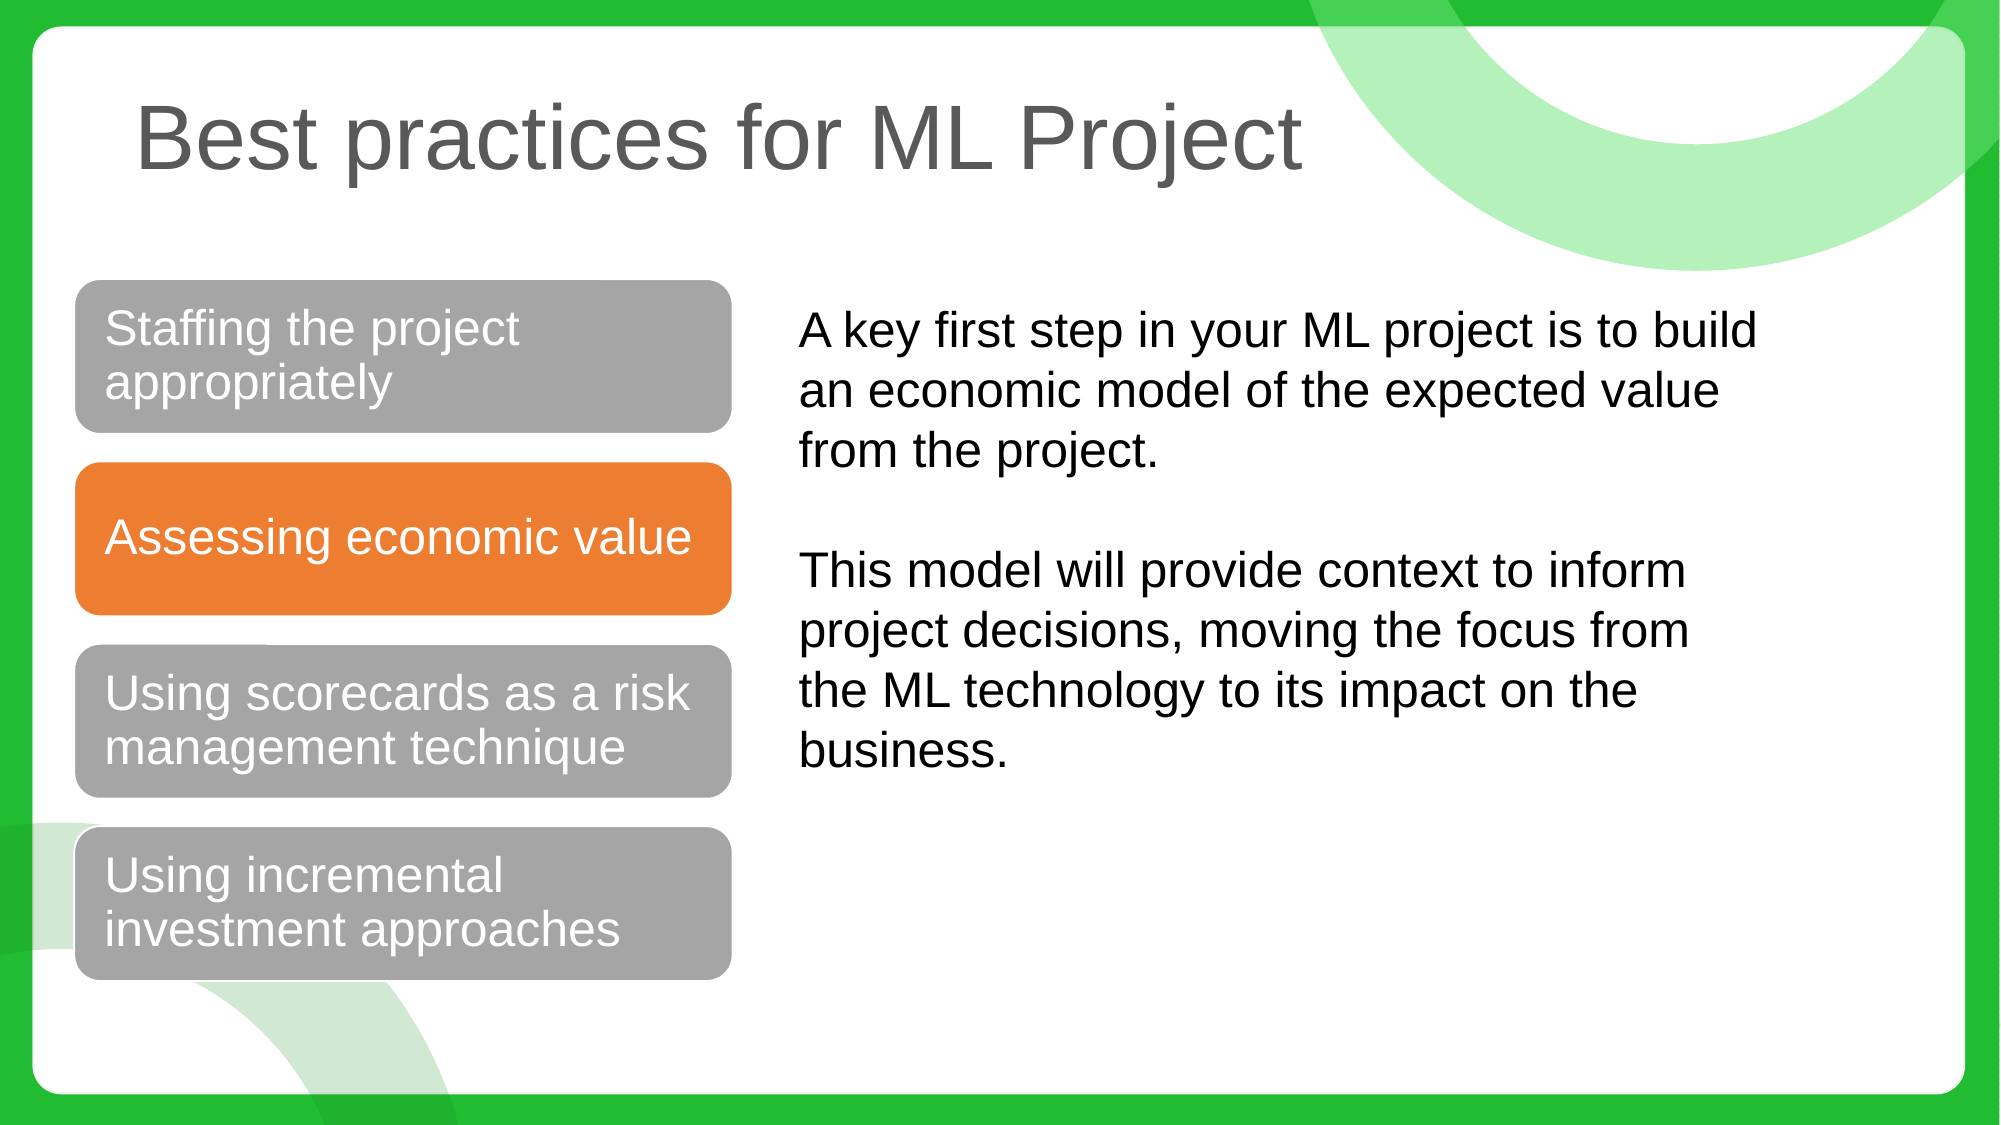

Best practices for ML Project
Staffing the project appropriately
Assessing economic value
Using scorecards as a risk management technique
Using incremental investment approaches
A key first step in your ML project is to build an economic model of the expected value from the project.

This model will provide context to inform project decisions, moving the focus from the ML technology to its impact on the business.